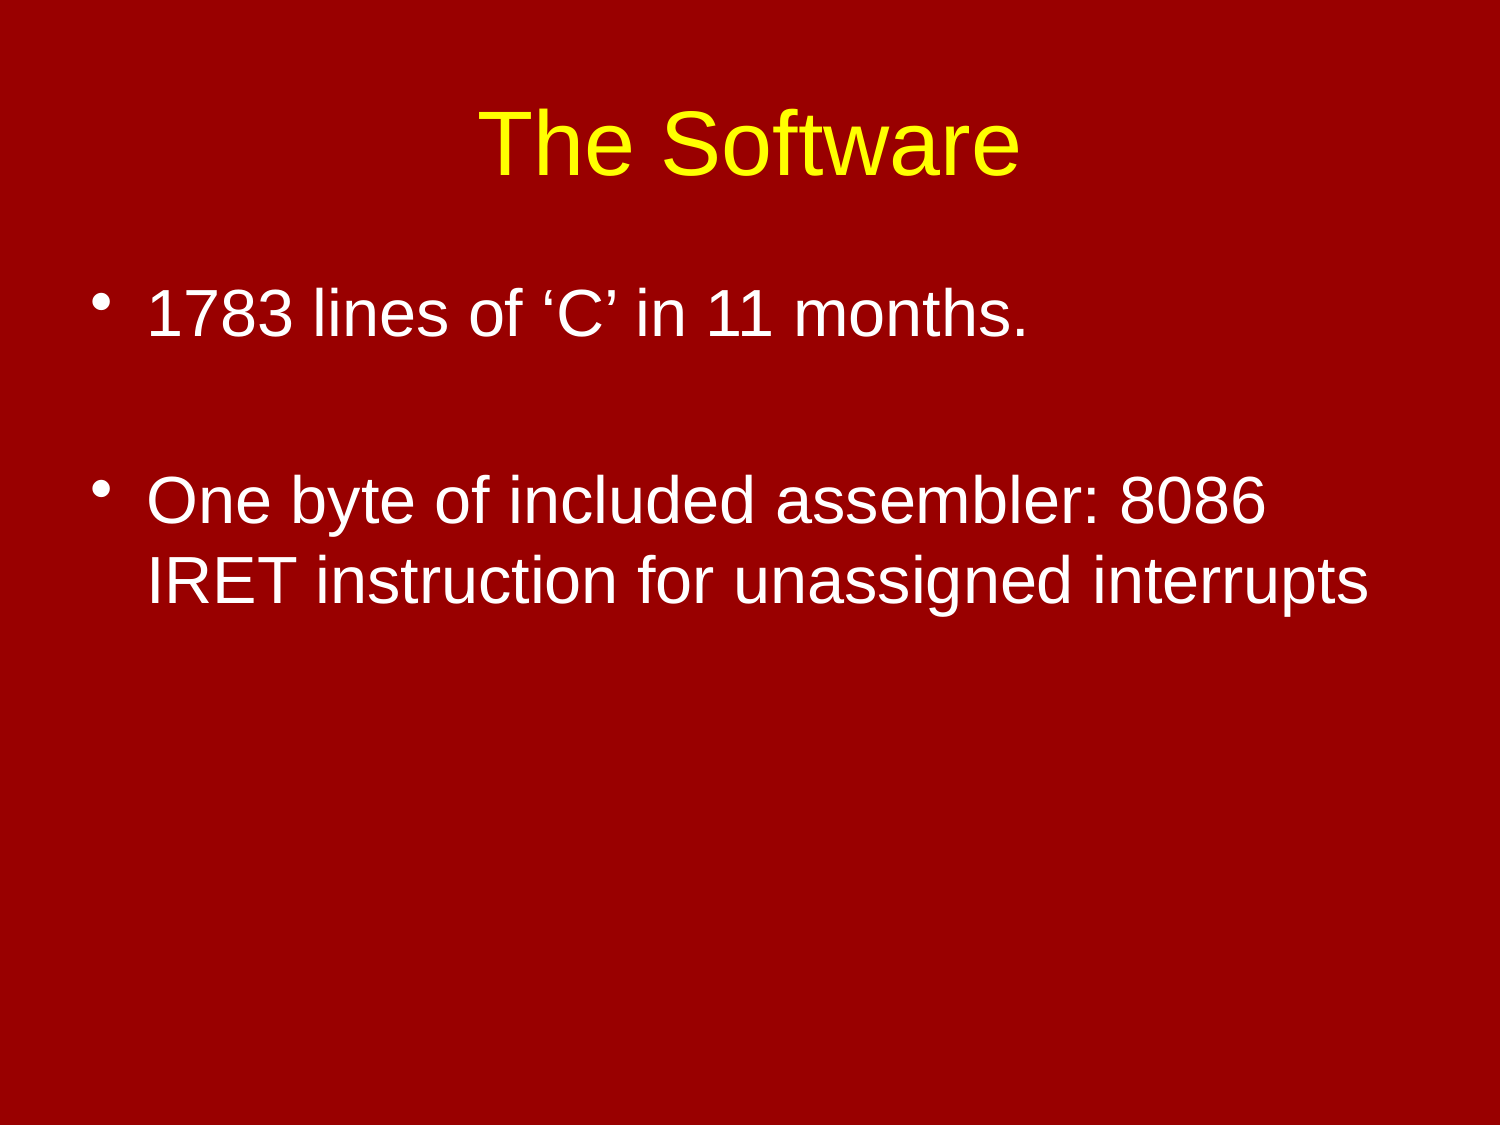

# The Software
1783 lines of ‘C’ in 11 months.

One byte of included assembler: 8086 IRET instruction for unassigned interrupts